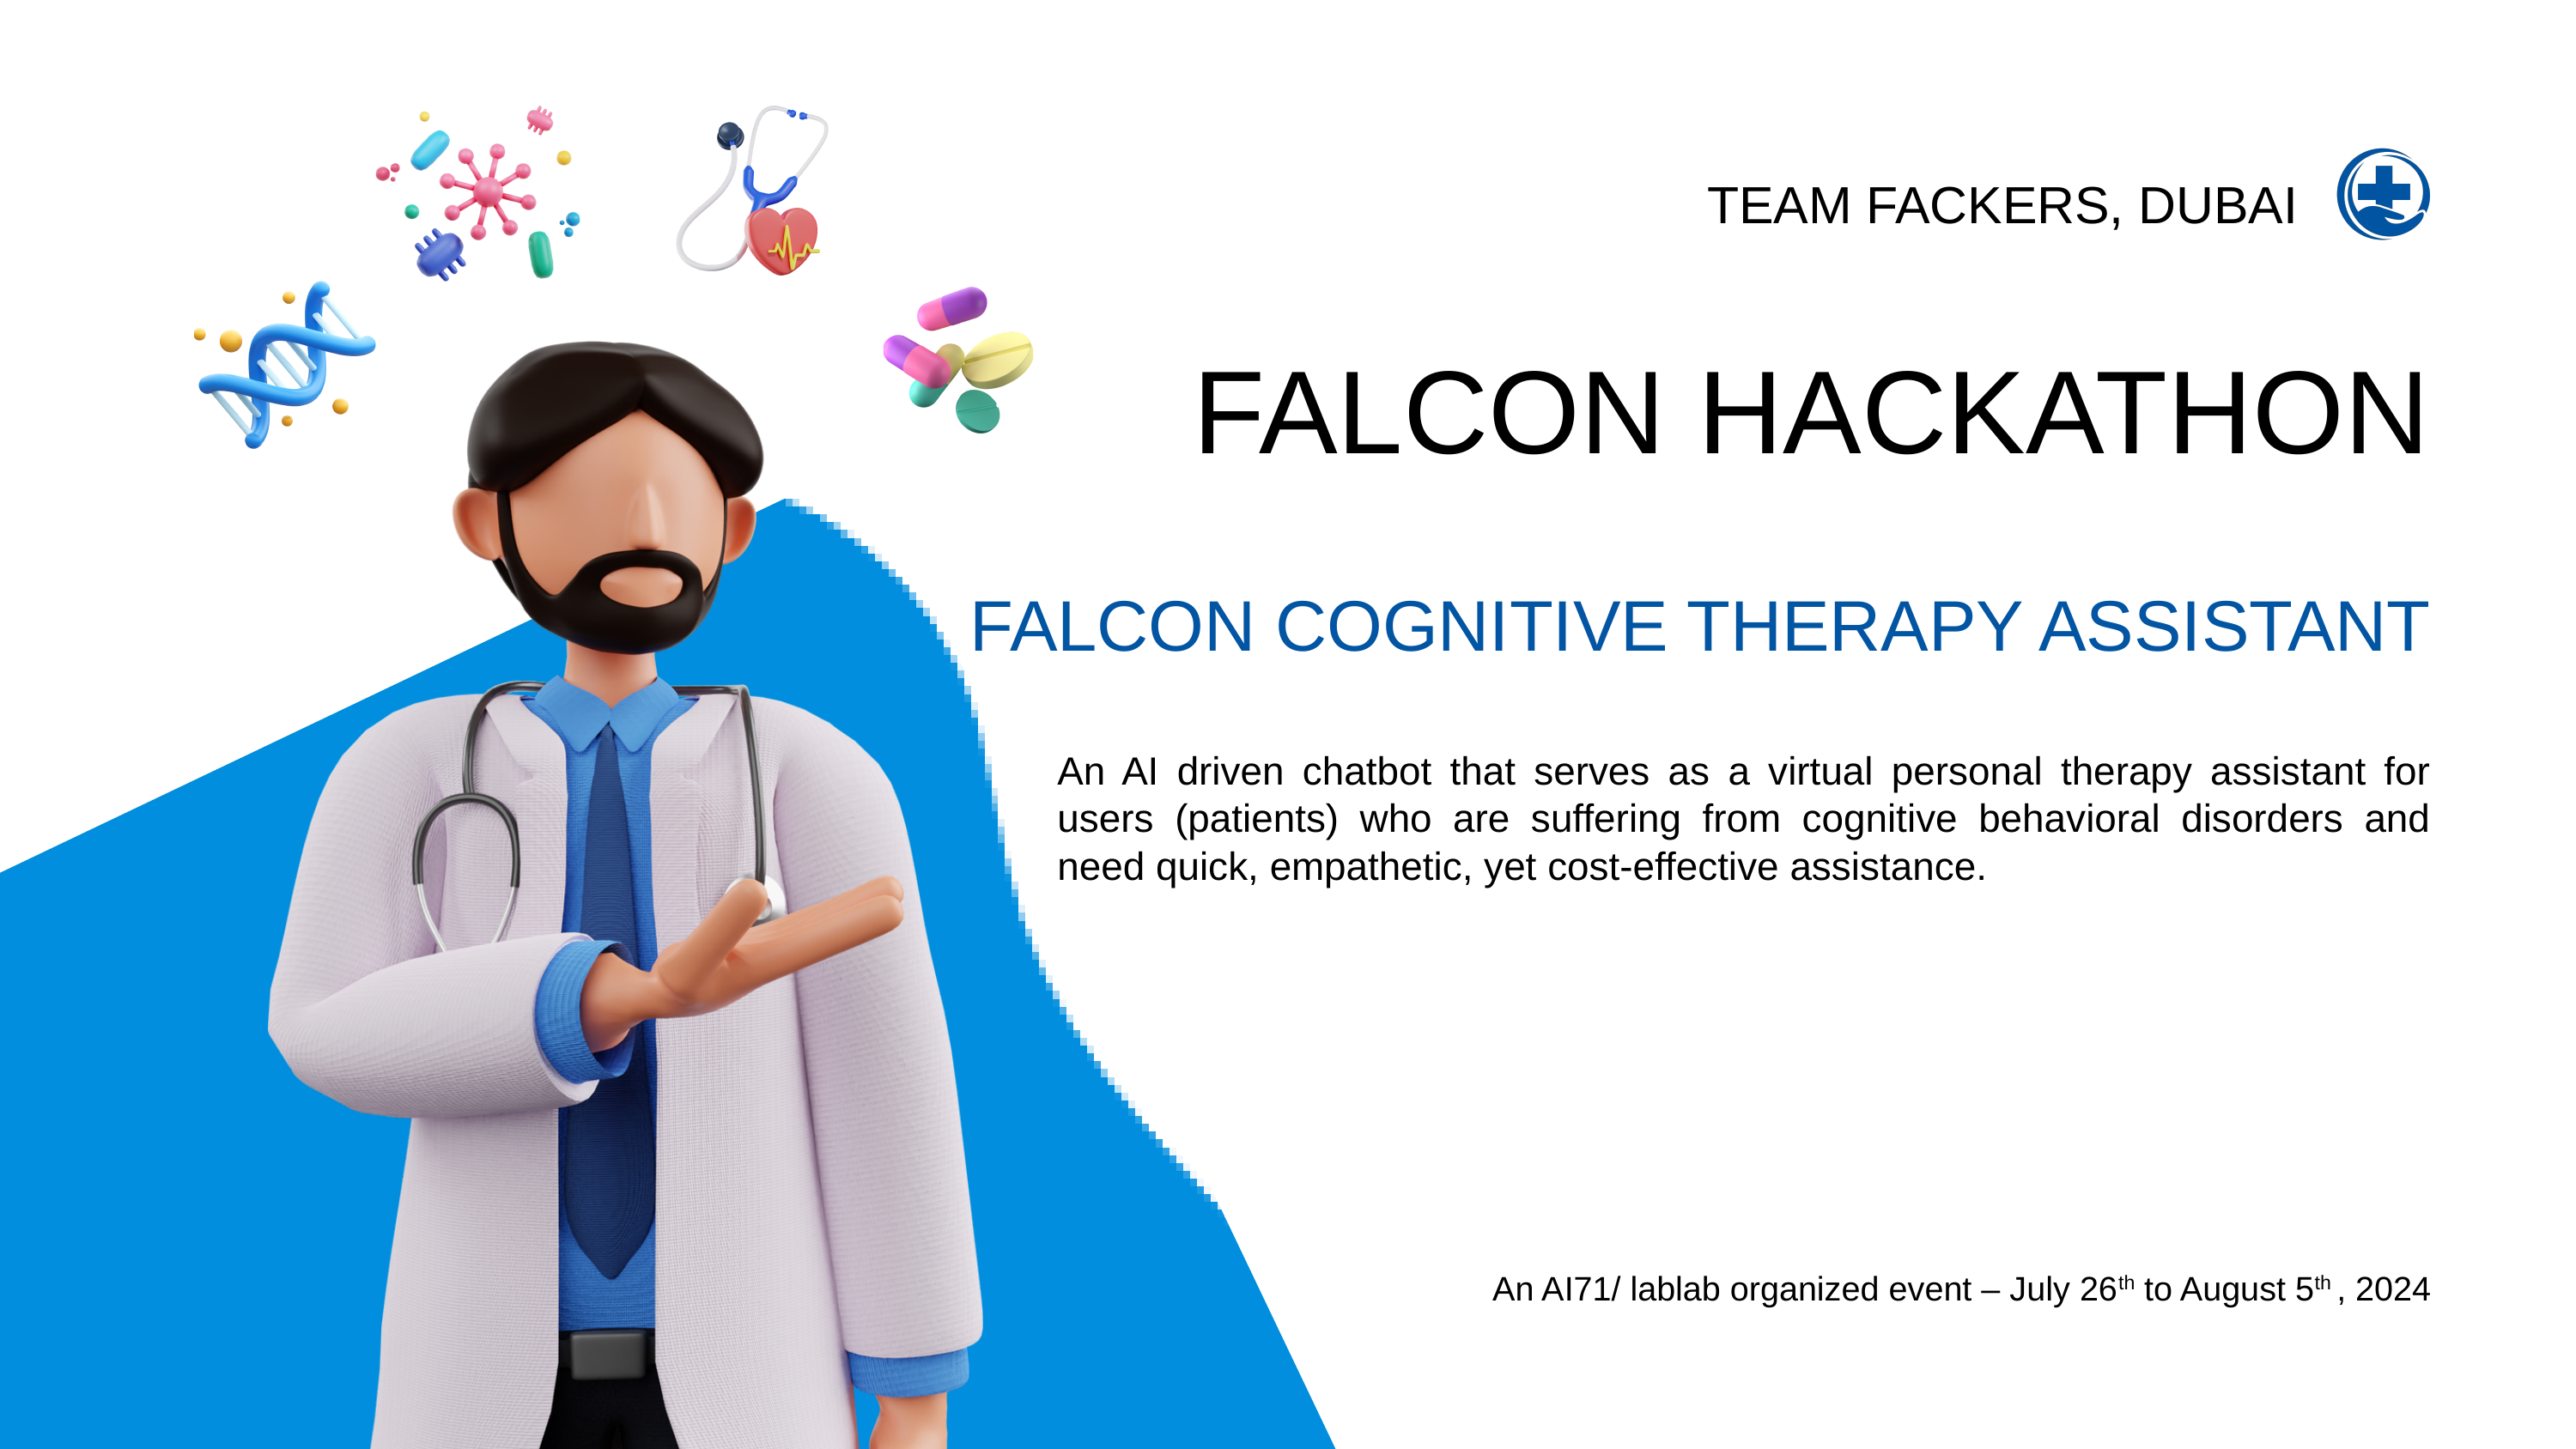

TEAM FACKERS, DUBAI

FALCON HACKATHON

FALCON COGNITIVE THERAPY ASSISTANT
An AI driven chatbot that serves as a virtual personal therapy assistant for users (patients) who are suffering from cognitive behavioral disorders and need quick, empathetic, yet cost-effective assistance.

An AI71/ lablab organized event – July 26th to August 5th , 2024